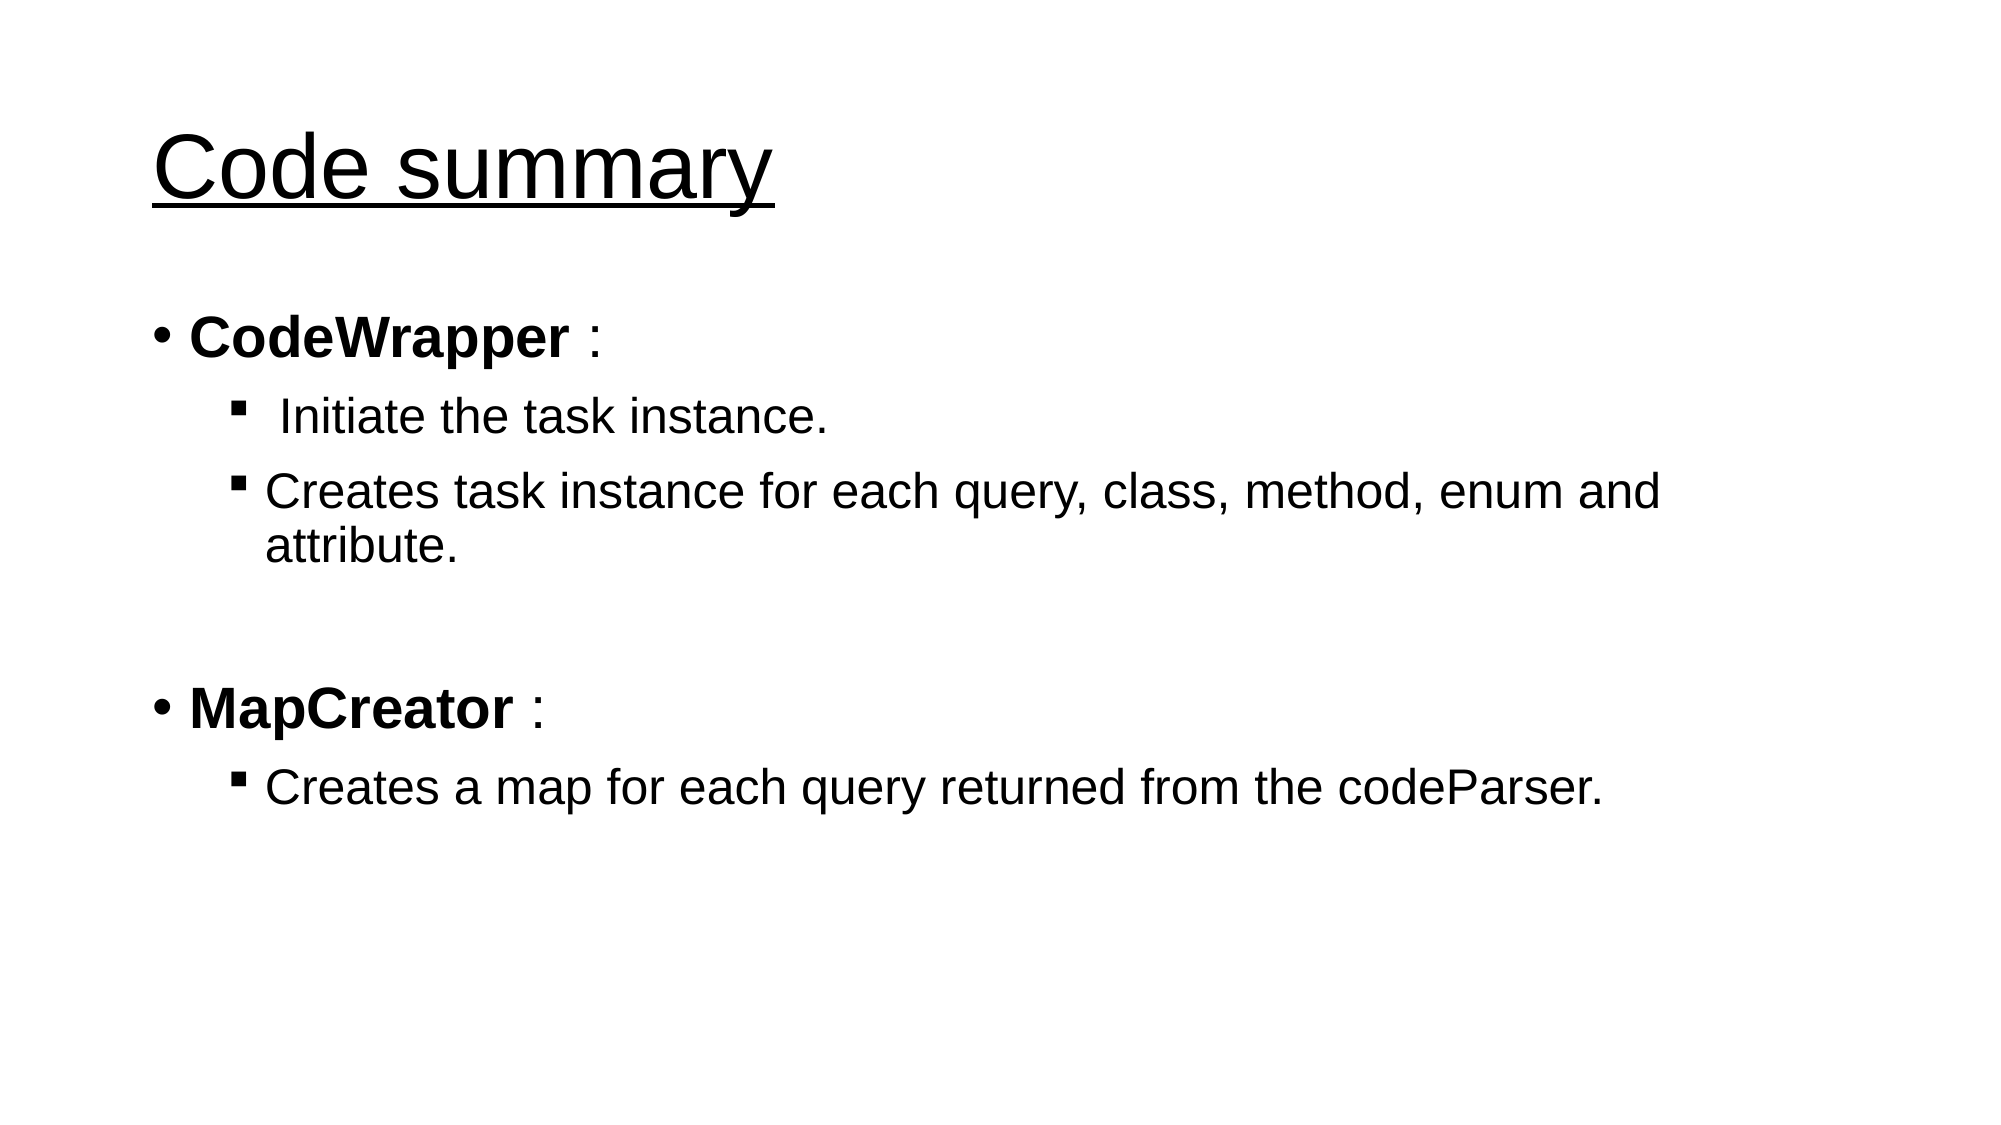

# Code summary
CodeWrapper :
 Initiate the task instance.
Creates task instance for each query, class, method, enum and attribute.

MapCreator :
Creates a map for each query returned from the codeParser.